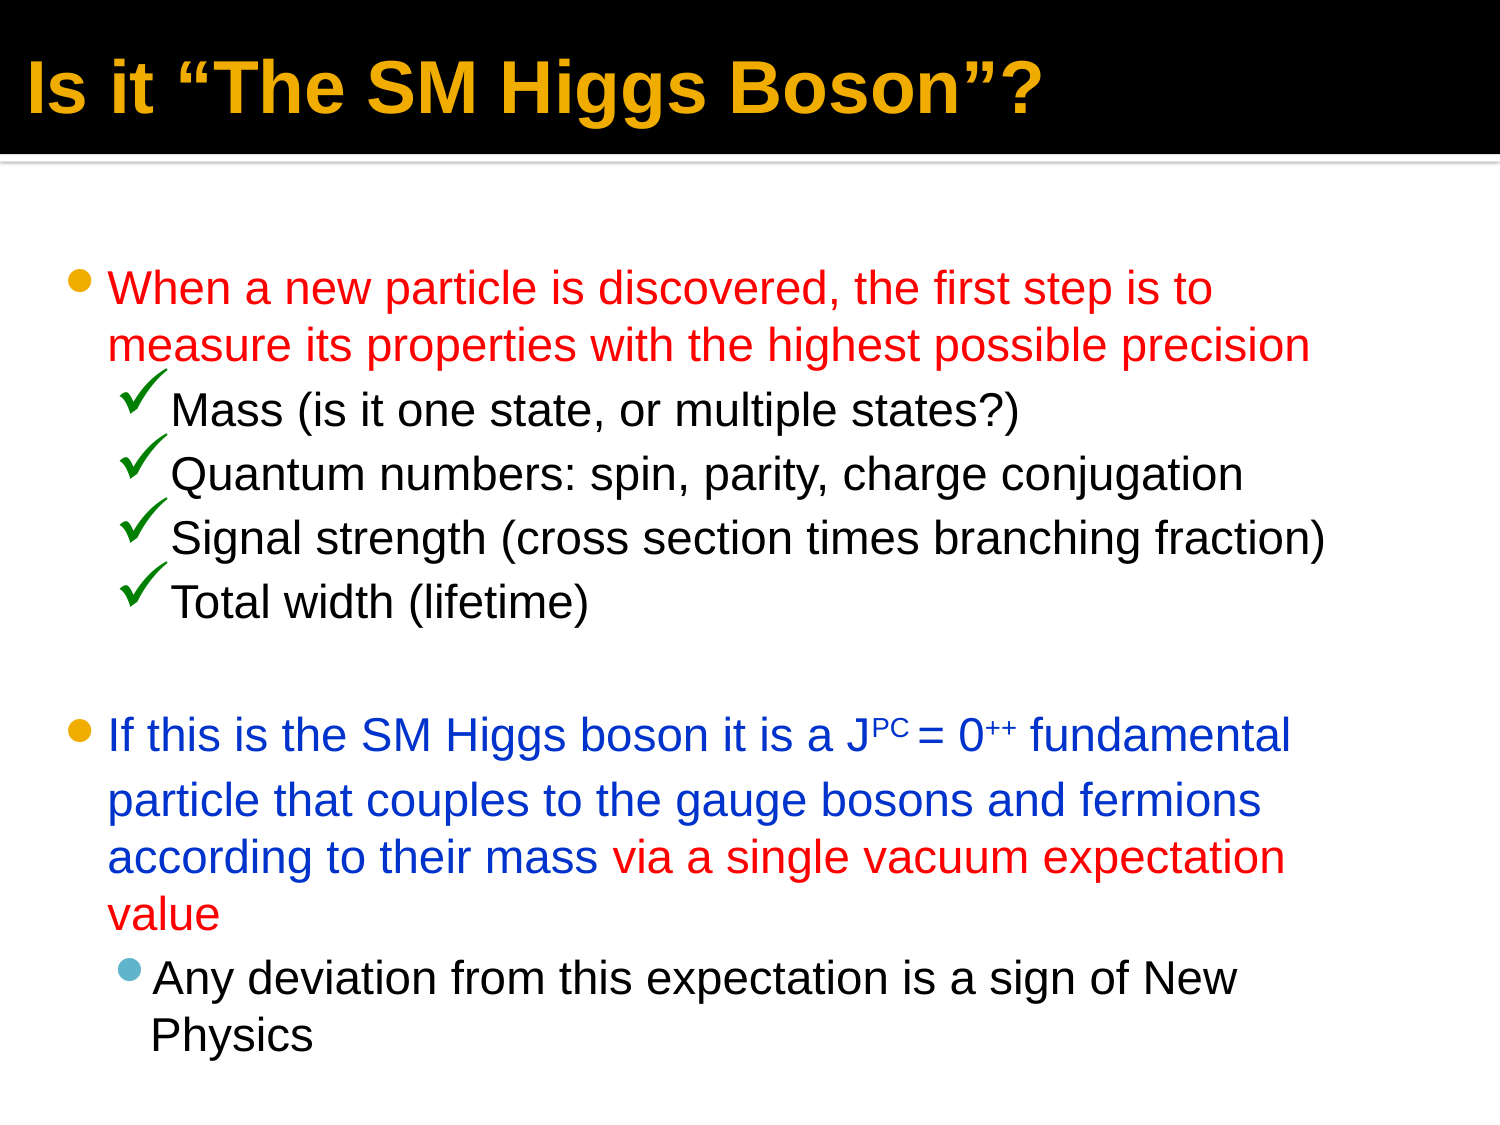

# Is it “The SM Higgs Boson”?
When a new particle is discovered, the first step is to measure its properties with the highest possible precision
Mass (is it one state, or multiple states?)
Quantum numbers: spin, parity, charge conjugation
Signal strength (cross section times branching fraction)
Total width (lifetime)

If this is the SM Higgs boson it is a JPC = 0++ fundamental particle that couples to the gauge bosons and fermions according to their mass via a single vacuum expectation value
Any deviation from this expectation is a sign of New Physics